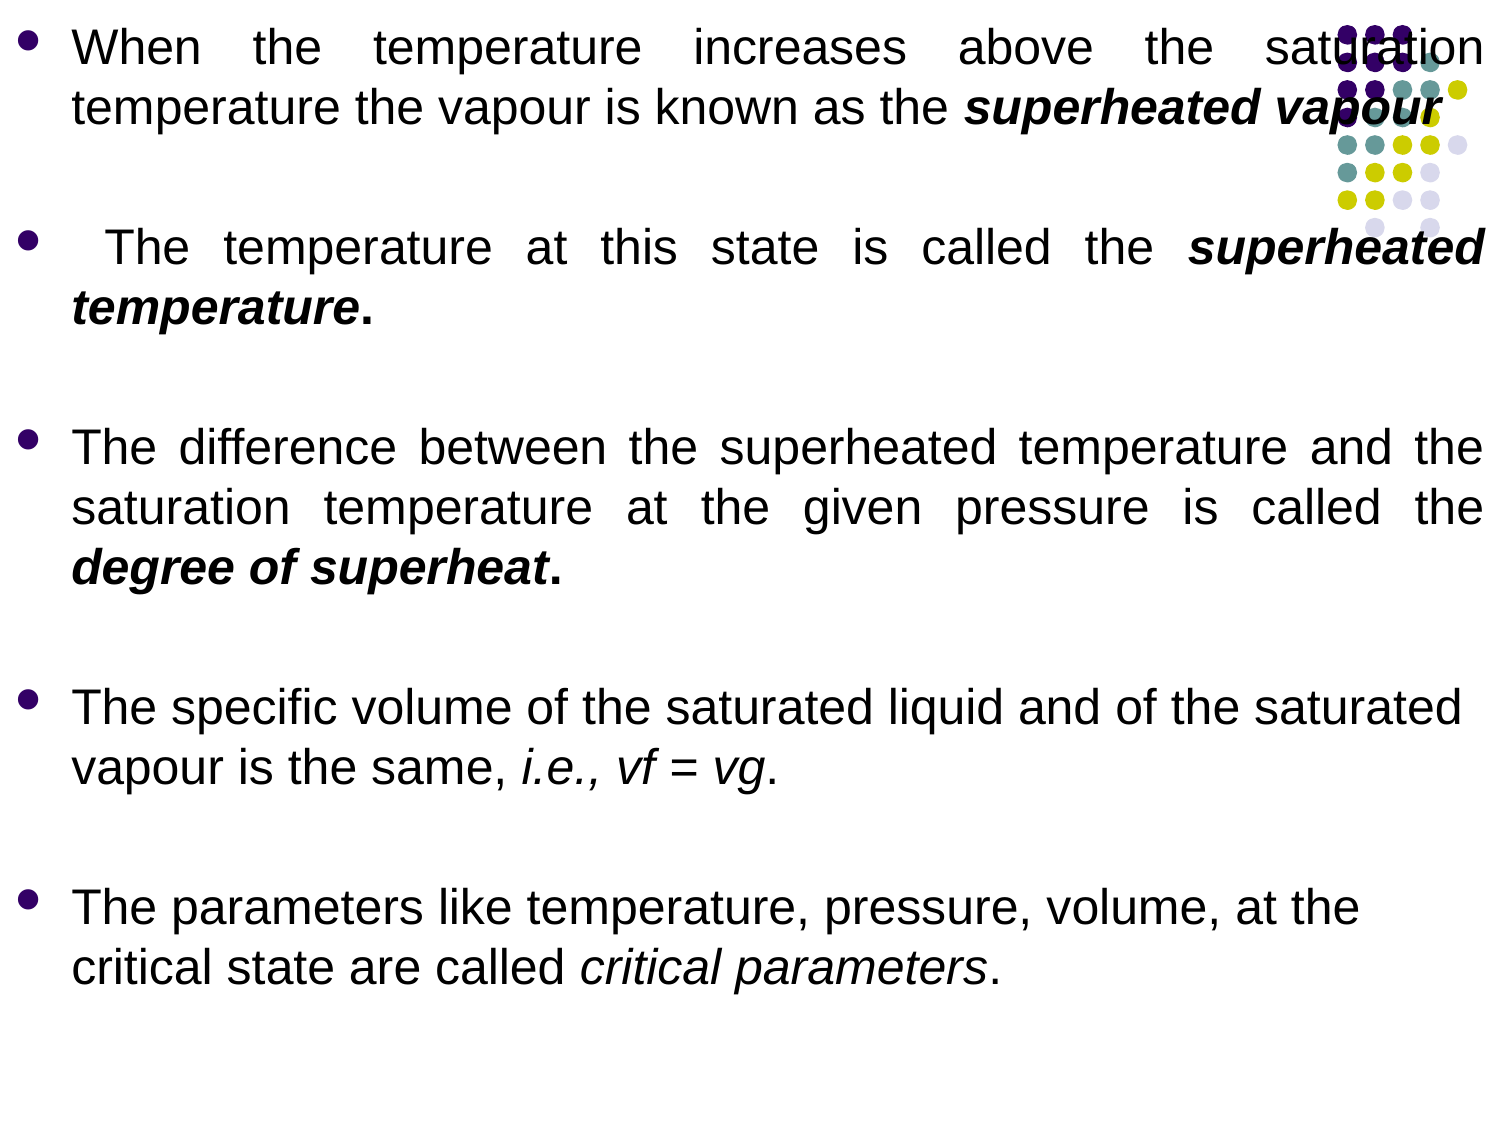

When the temperature increases above the saturation temperature the vapour is known as the superheated vapour

 The temperature at this state is called the superheated temperature.

The difference between the superheated temperature and the saturation temperature at the given pressure is called the degree of superheat.

The specific volume of the saturated liquid and of the saturated vapour is the same, i.e., vf = vg.

The parameters like temperature, pressure, volume, at the critical state are called critical parameters.